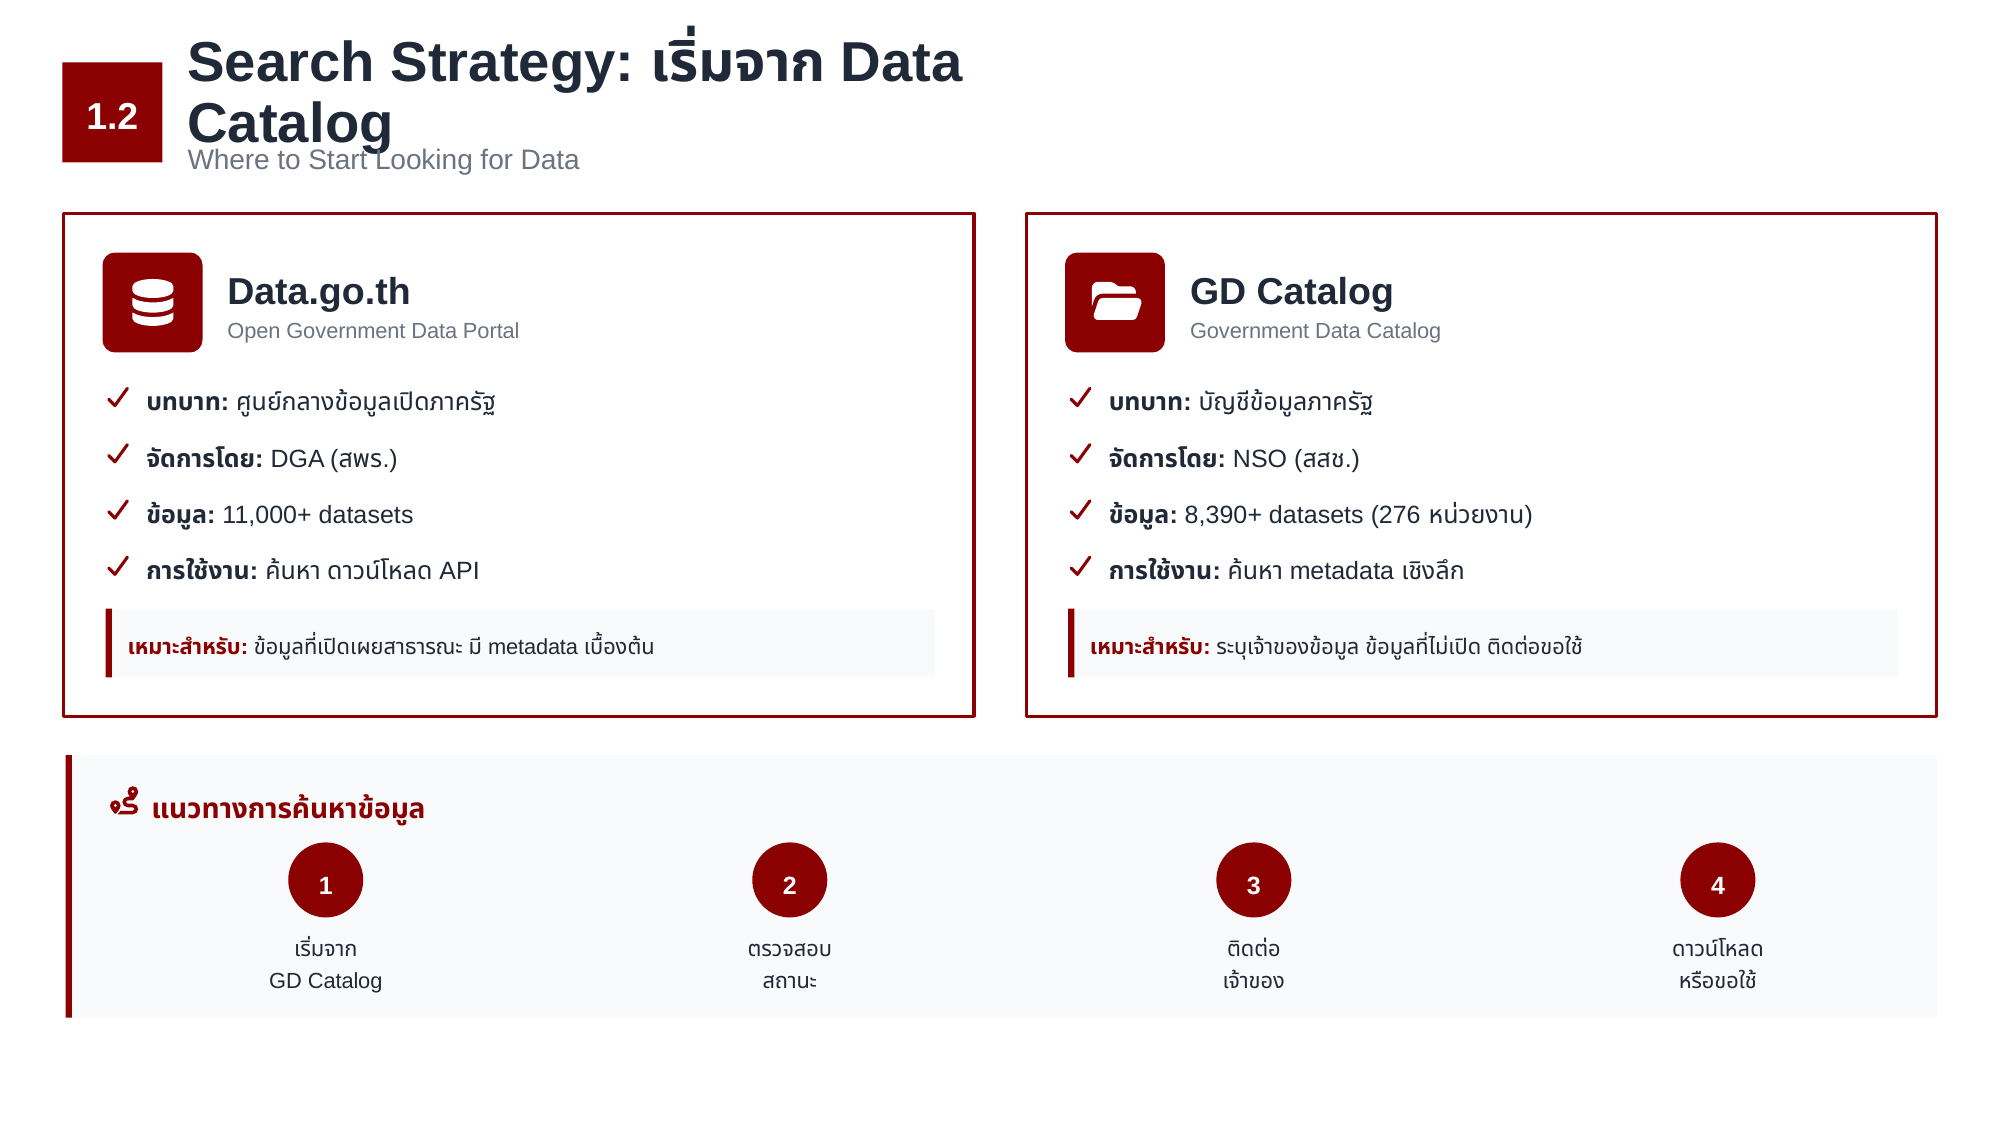

1.2

Search Strategy: เริ่มจาก Data Catalog
Where to Start Looking for Data

Data.go.th
GD Catalog

Open Government Data Portal
Government Data Catalog
บทบาท: ศูนย์กลางข้อมูลเปิดภาครัฐ
บทบาท: บัญชีข้อมูลภาครัฐ

จัดการโดย: DGA (สพร.)
จัดการโดย: NSO (สสช.)

ข้อมูล: 11,000+ datasets
ข้อมูล: 8,390+ datasets (276 หน่วยงาน)

การใช้งาน: ค้นหา ดาวน์โหลด API
การใช้งาน: ค้นหา metadata เชิงลึก

เหมาะสำหรับ: ข้อมูลที่เปิดเผยสาธารณะ มี metadata เบื้องต้น
เหมาะสำหรับ: ระบุเจ้าของข้อมูล ข้อมูลที่ไม่เปิด ติดต่อขอใช้

แนวทางการค้นหาข้อมูล

1

2

3

4

เริ่มจาก
GD Catalog
ตรวจสอบ
สถานะ
ติดต่อ
เจ้าของ
ดาวน์โหลด
หรือขอใช้